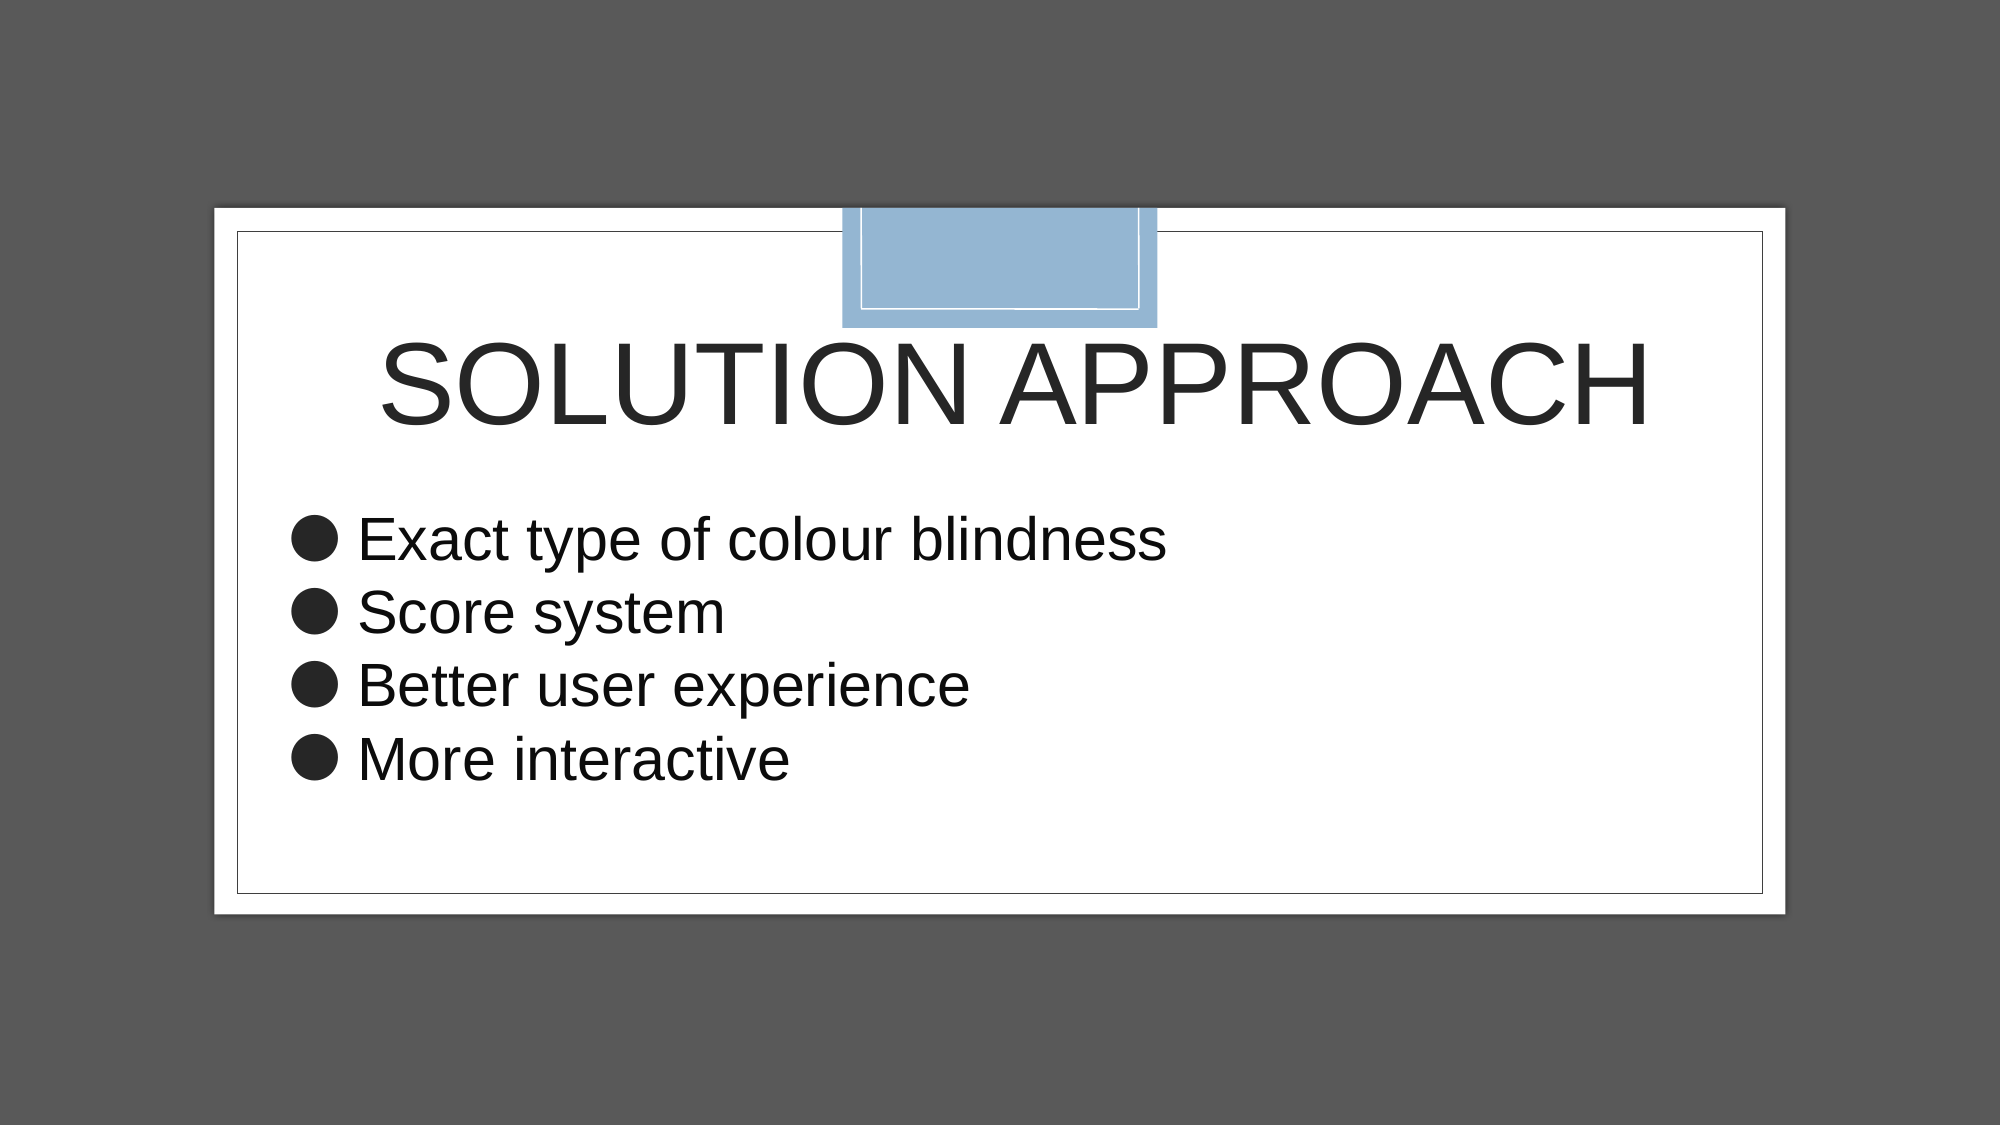

SOLUTION APPROACH
Exact type of colour blindness
Score system
Better user experience
More interactive